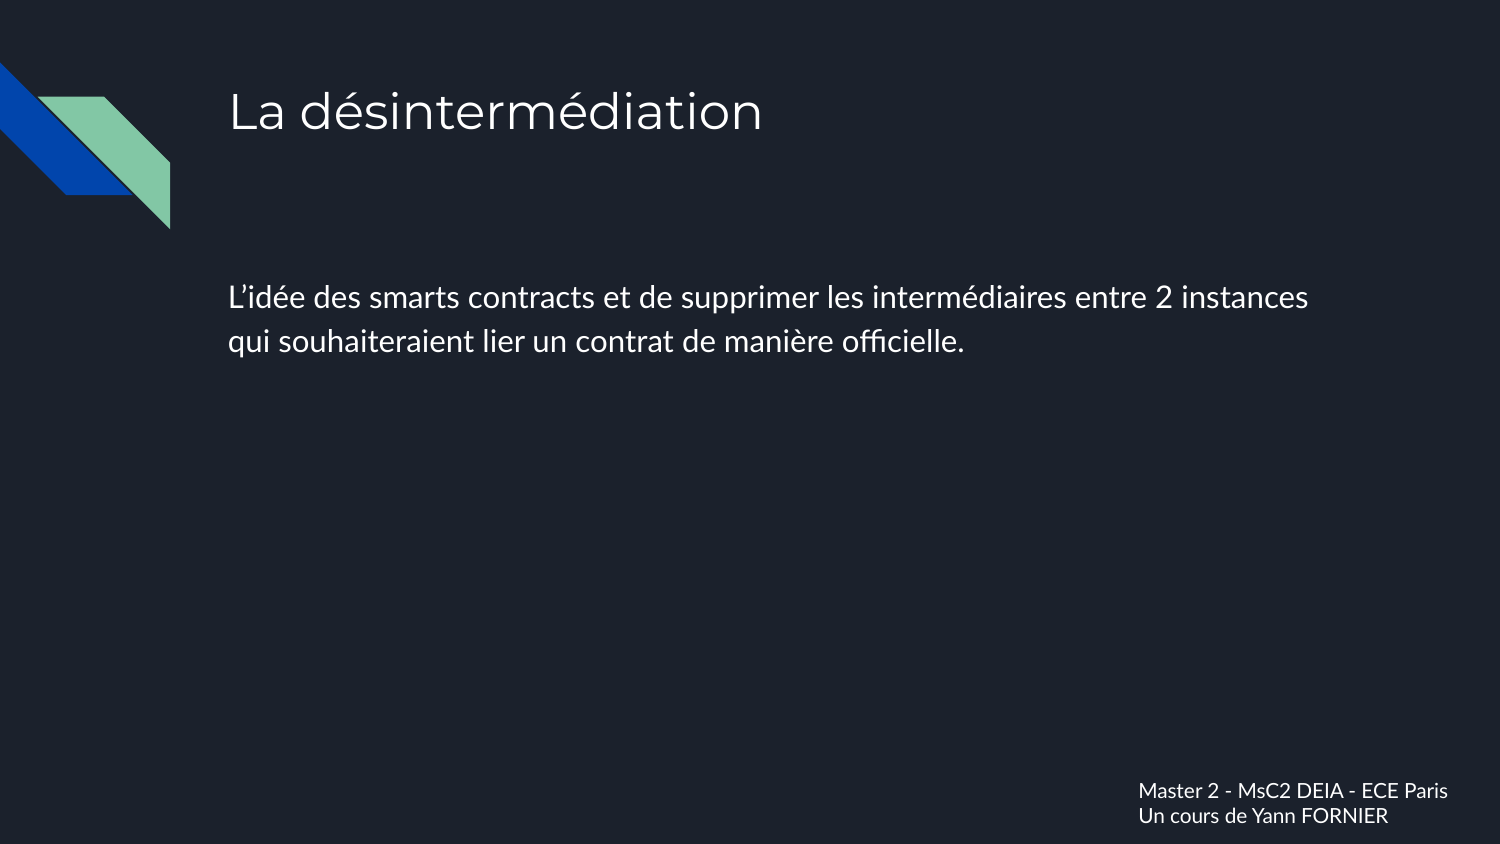

# La désintermédiation
L’idée des smarts contracts et de supprimer les intermédiaires entre 2 instances qui souhaiteraient lier un contrat de manière officielle.
Master 2 - MsC2 DEIA - ECE Paris
Un cours de Yann FORNIER